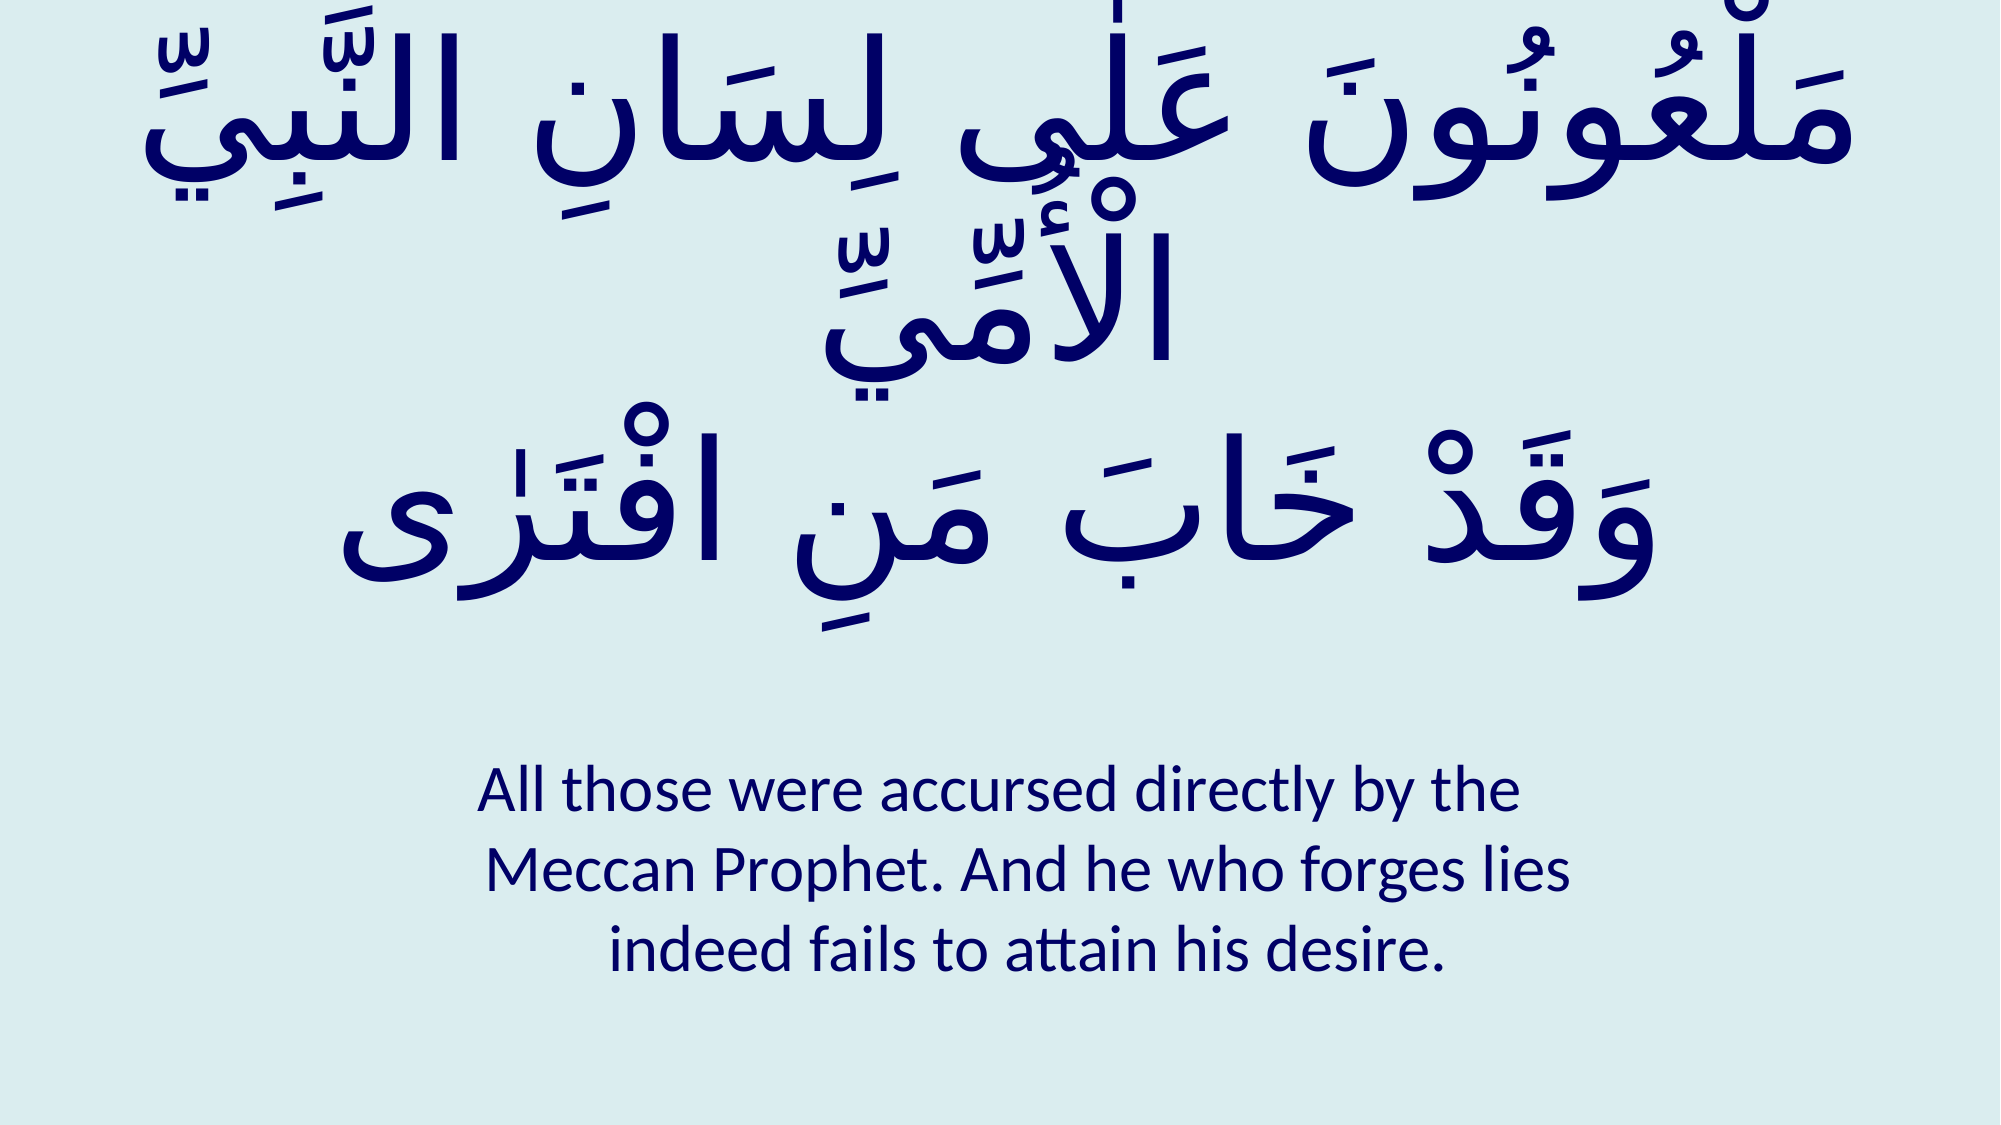

# مَلْعُونُونَ عَلٰى لِسَانِ النَّبِيِّ الْأُمِّيِّ وَقَدْ خَابَ مَنِ افْتَرٰى
All those were accursed directly by the Meccan Prophet. And he who forges lies indeed fails to attain his desire.